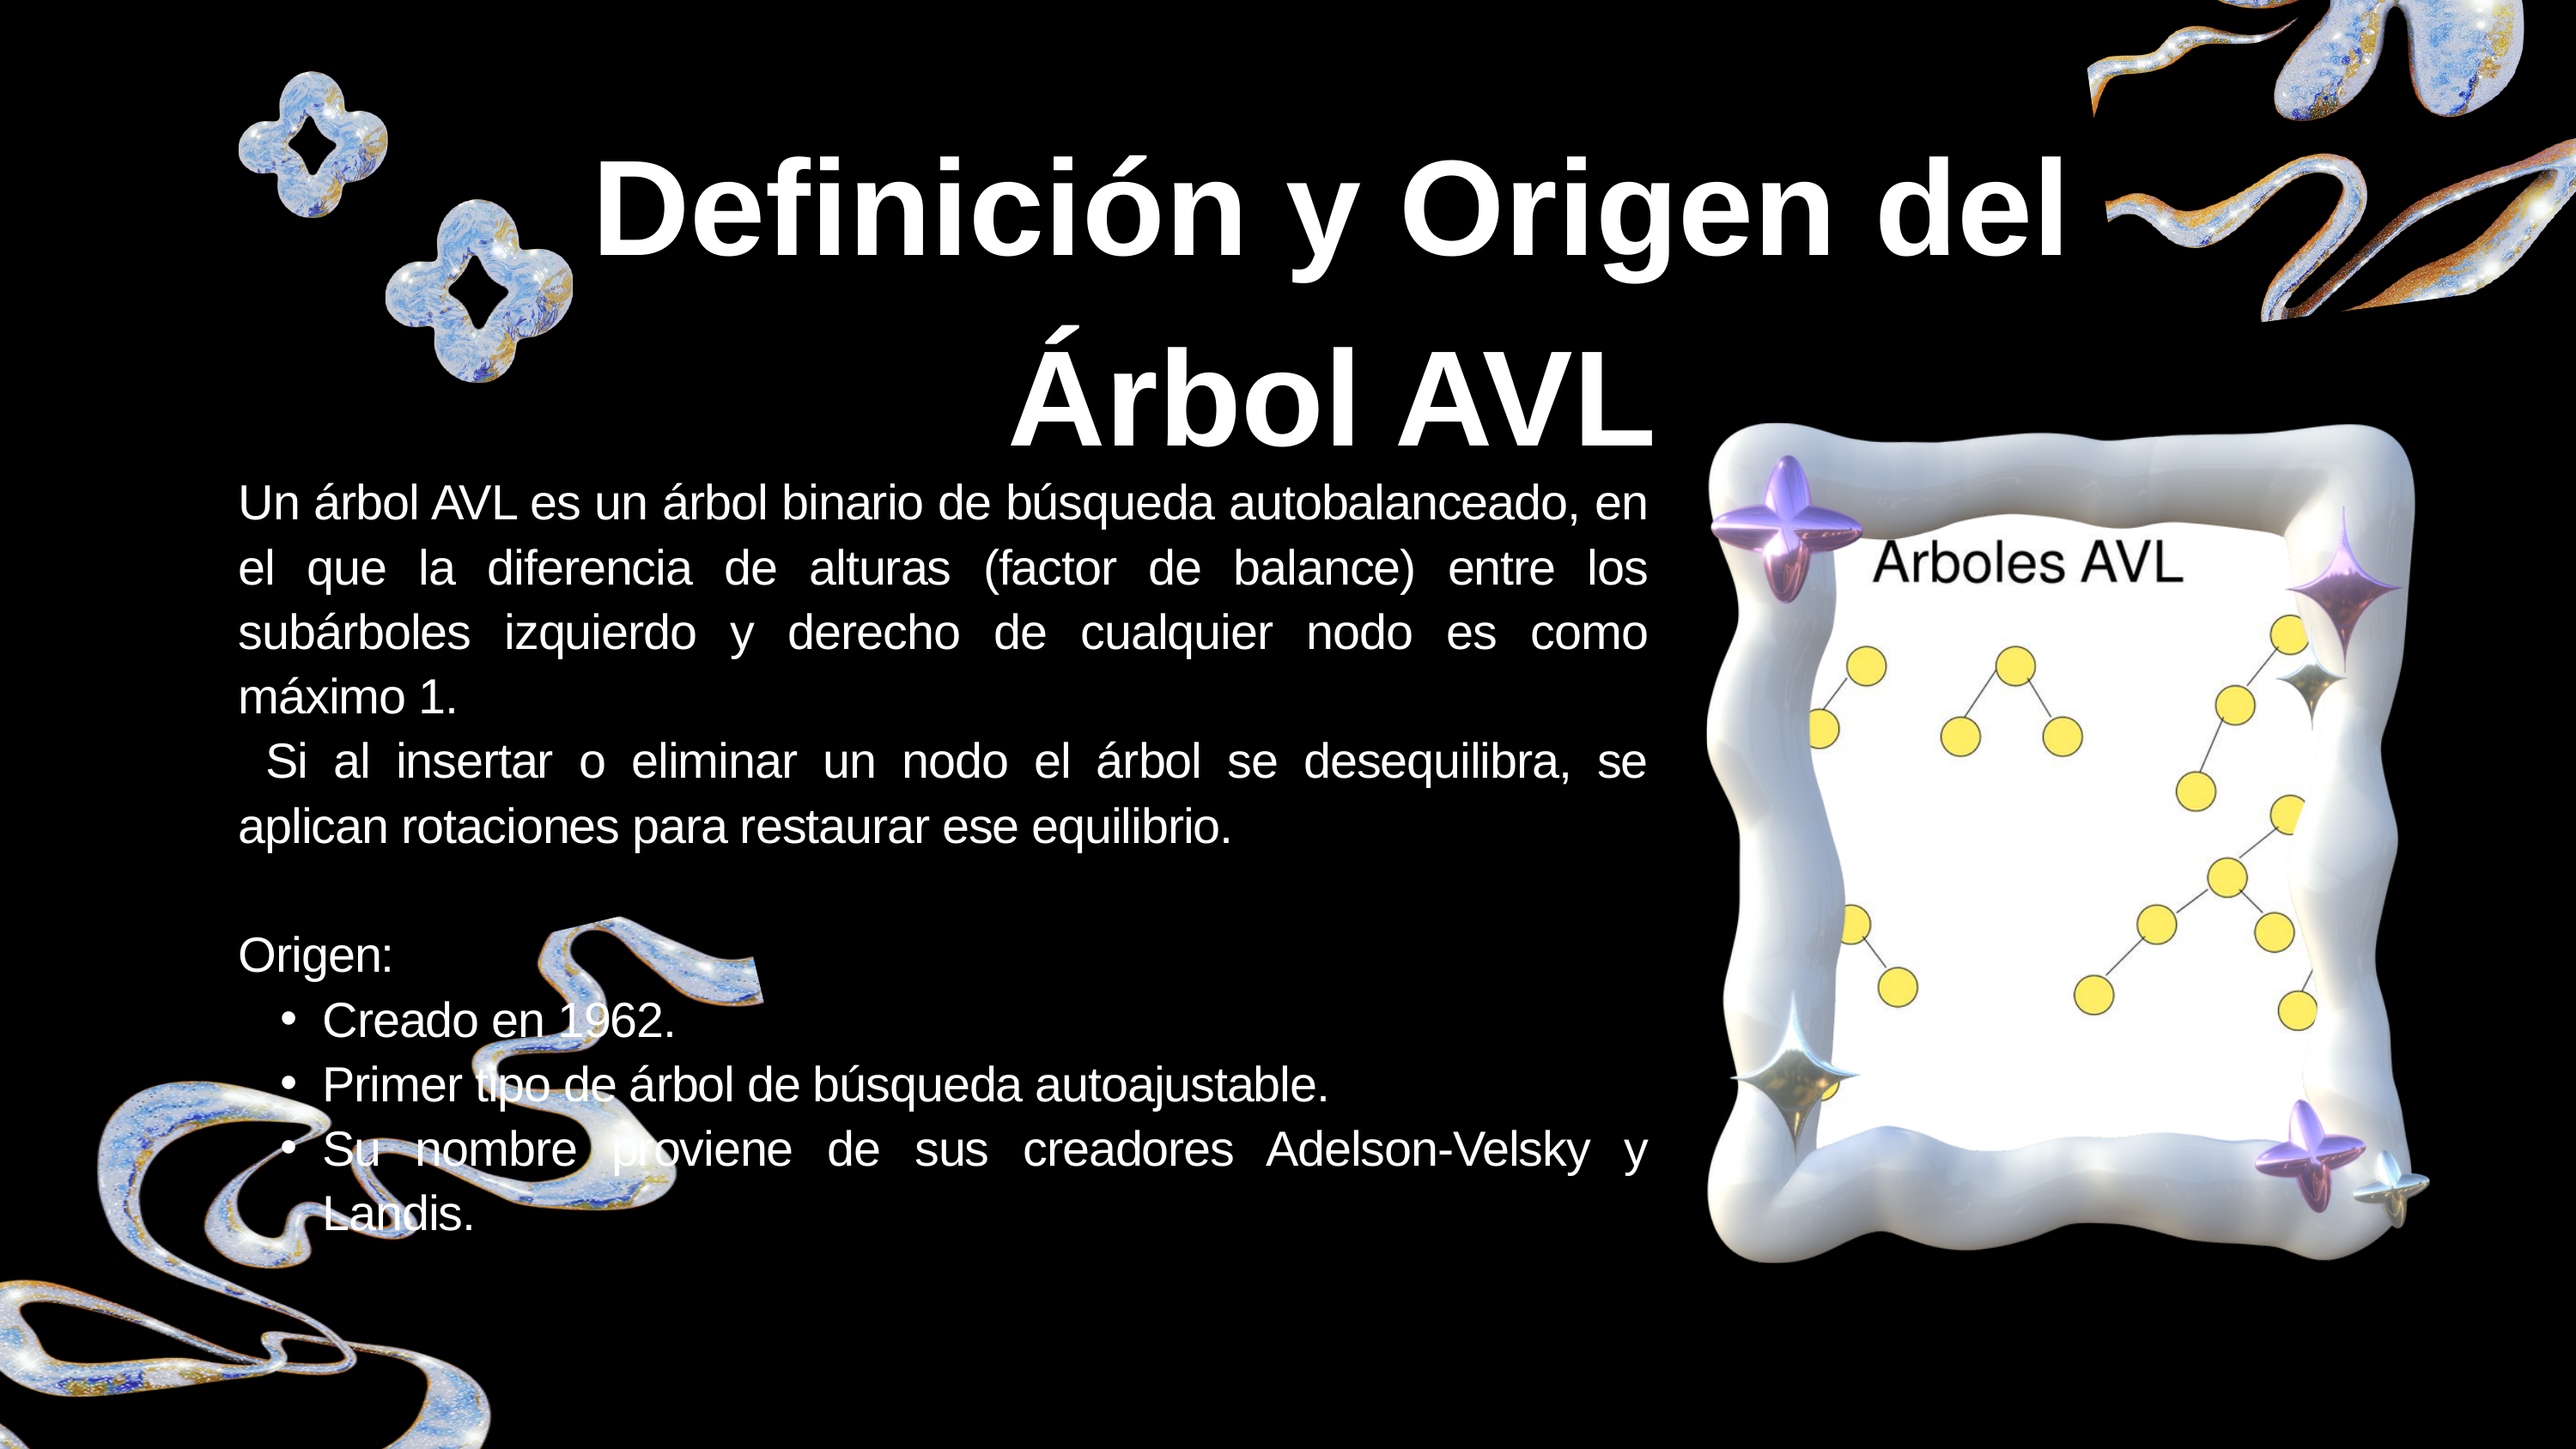

Definición y Origen del Árbol AVL

Un árbol AVL es un árbol binario de búsqueda autobalanceado, en el que la diferencia de alturas (factor de balance) entre los subárboles izquierdo y derecho de cualquier nodo es como máximo 1.
 Si al insertar o eliminar un nodo el árbol se desequilibra, se aplican rotaciones para restaurar ese equilibrio.

Origen:
Creado en 1962.
Primer tipo de árbol de búsqueda autoajustable.
Su nombre proviene de sus creadores Adelson-Velsky y Landis.